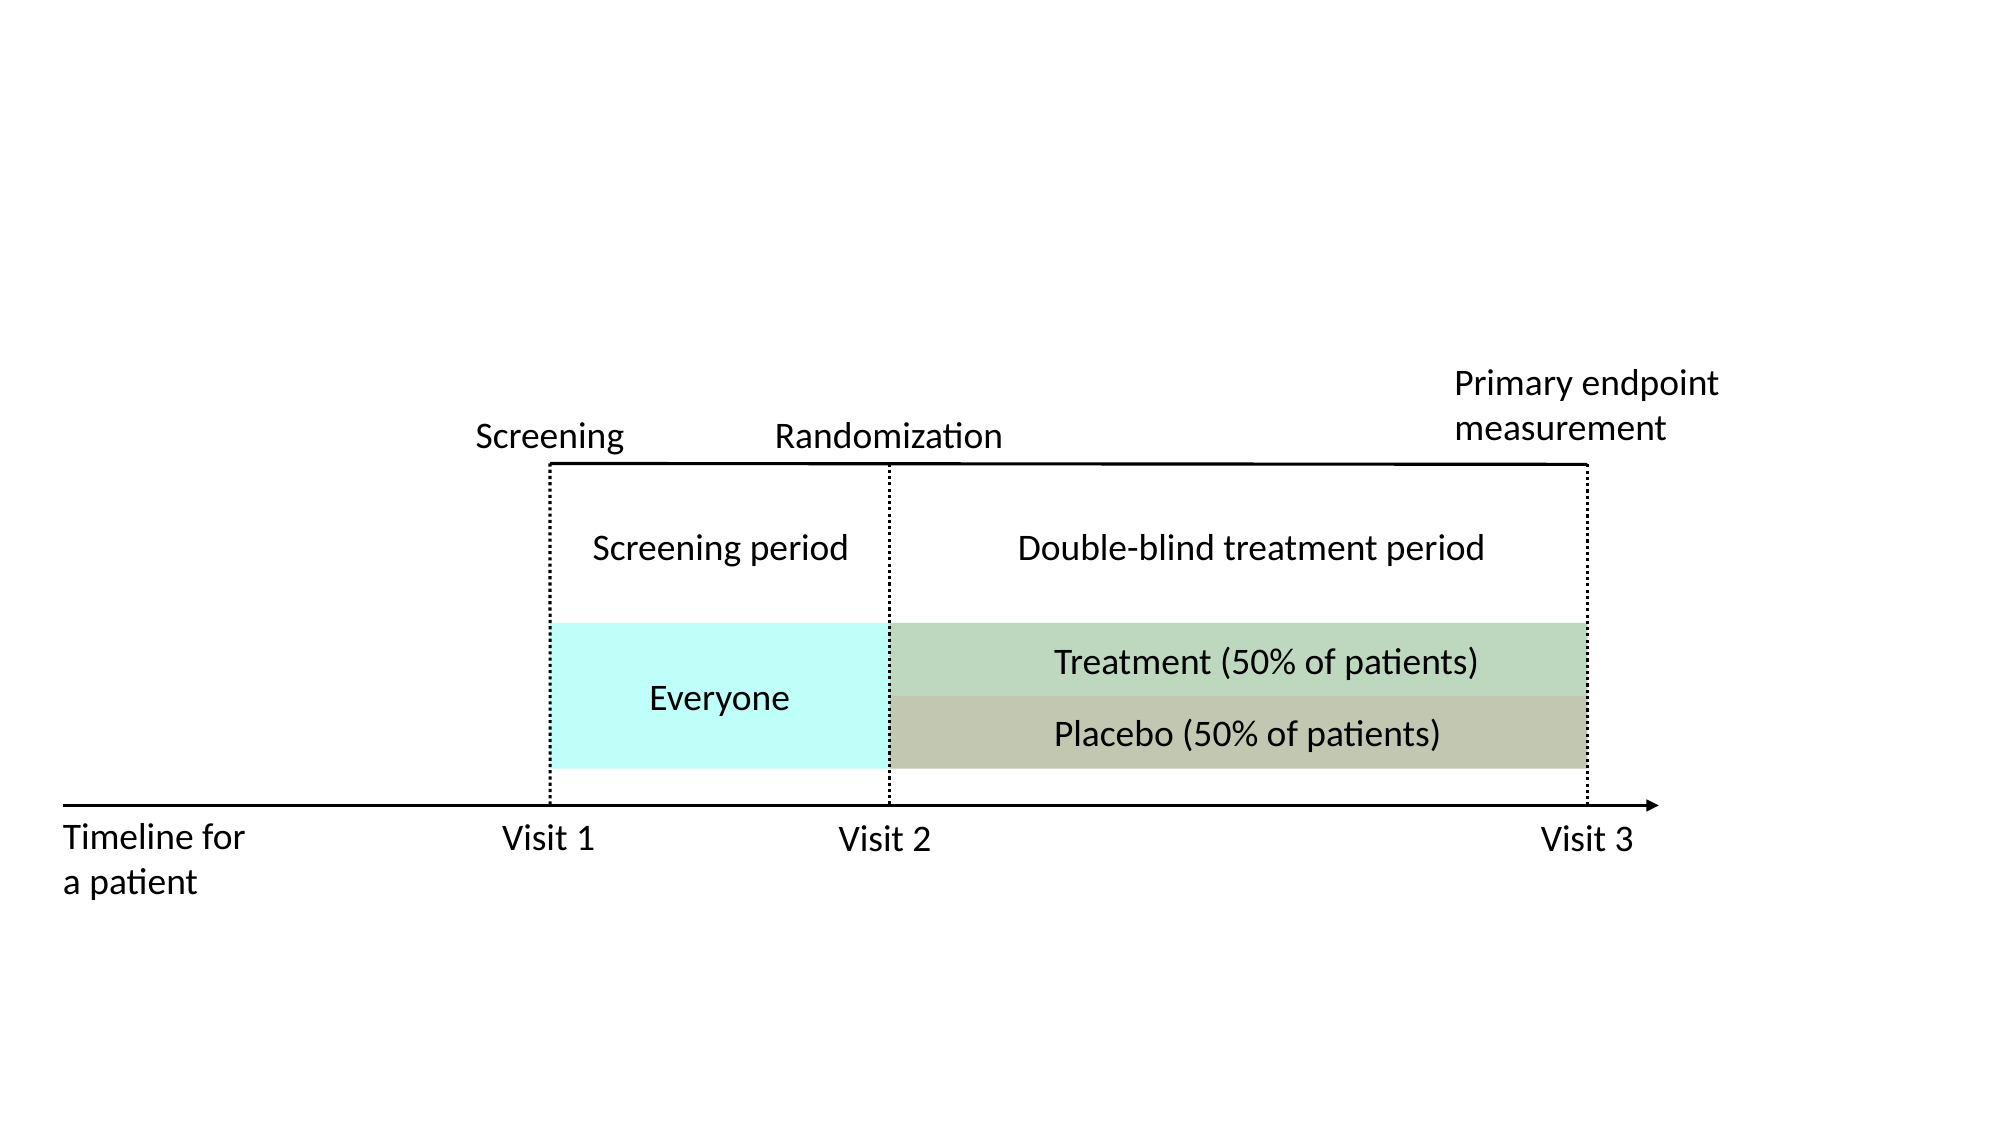

Primary endpoint
measurement
Screening
Randomization
Screening period
Double-blind treatment period
Everyone
	Treatment (50% of patients)
	Placebo (50% of patients)
Timeline for
a patient
Visit 1
Visit 2
Visit 3